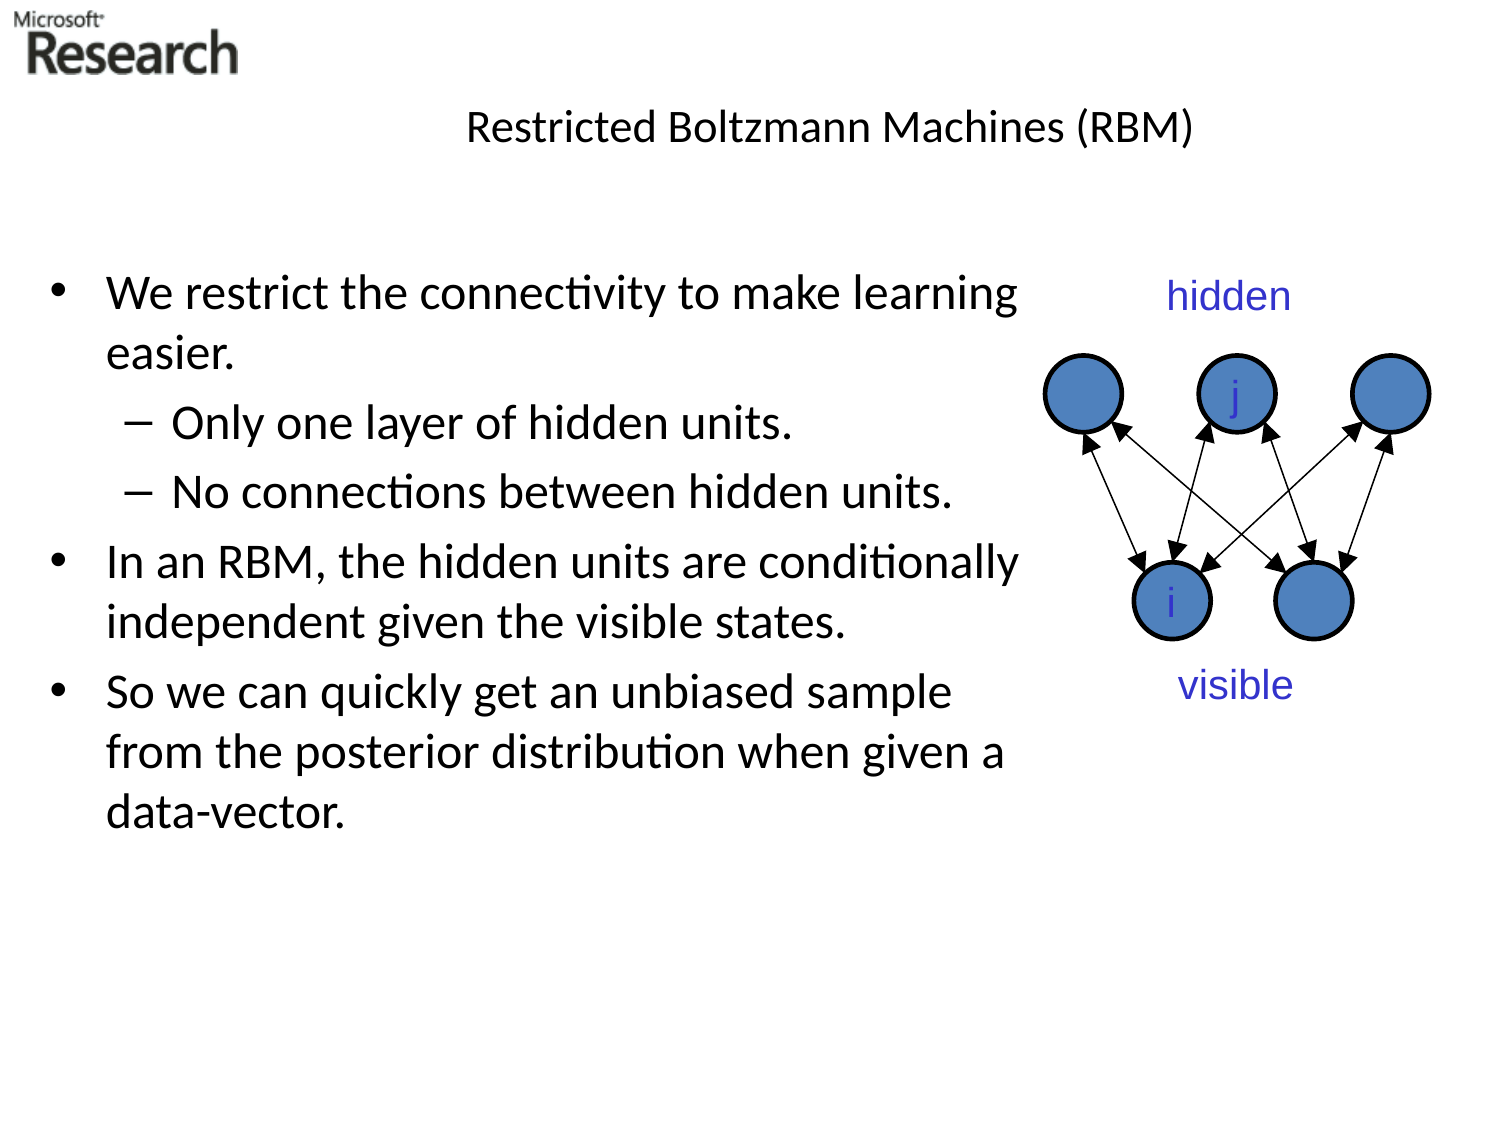

# Restricted Boltzmann Machines (RBM)
We restrict the connectivity to make learning easier.
Only one layer of hidden units.
No connections between hidden units.
In an RBM, the hidden units are conditionally independent given the visible states.
So we can quickly get an unbiased sample from the posterior distribution when given a data-vector.
hidden

j

i
visible